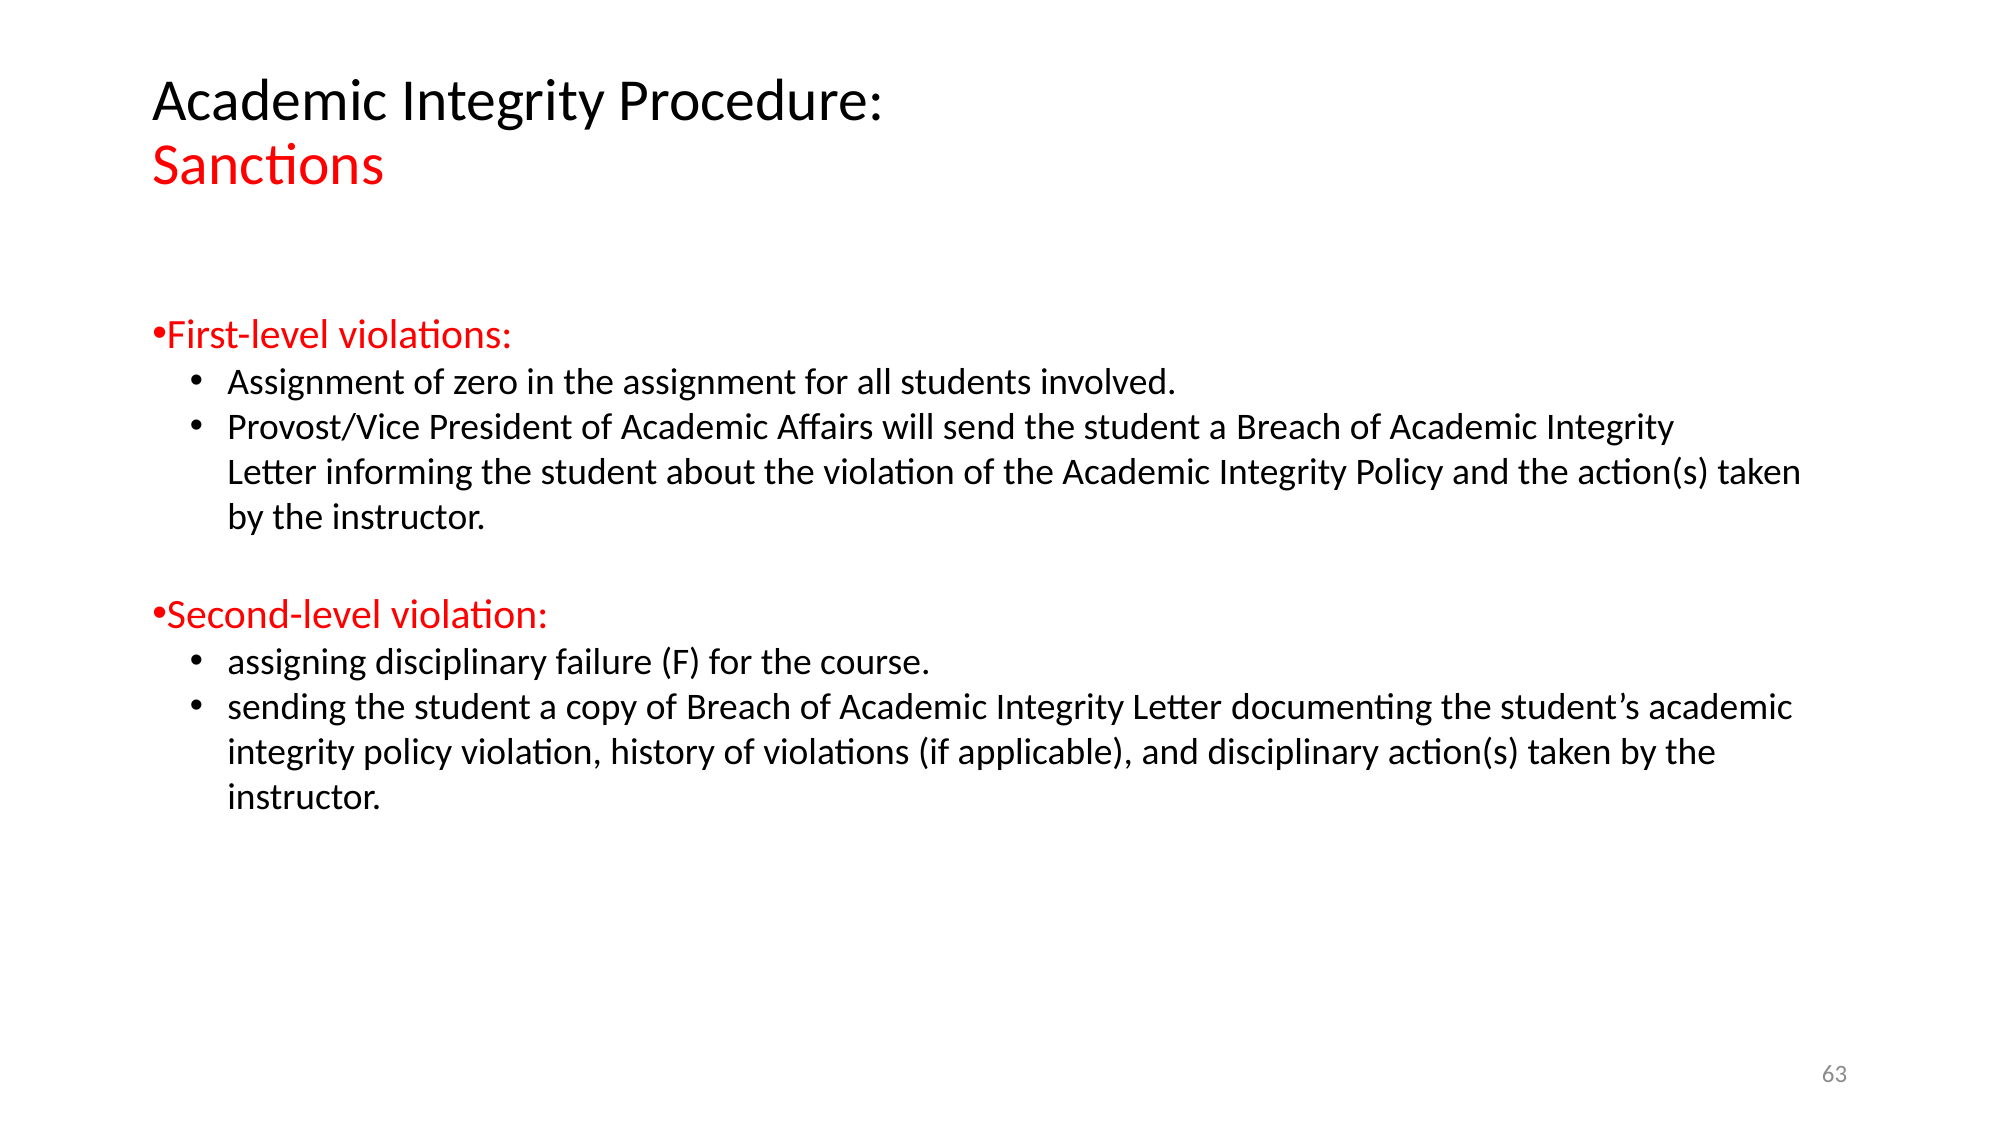

# Academic Integrity Procedure: Sanctions
First-level violations:
Assignment of zero in the assignment for all students involved.
Provost/Vice President of Academic Affairs will send the student a Breach of Academic Integrity Letter informing the student about the violation of the Academic Integrity Policy and the action(s) taken by the instructor.

Second-level violation:
assigning disciplinary failure (F) for the course.
sending the student a copy of Breach of Academic Integrity Letter documenting the student’s academic integrity policy violation, history of violations (if applicable), and disciplinary action(s) taken by the instructor.

63